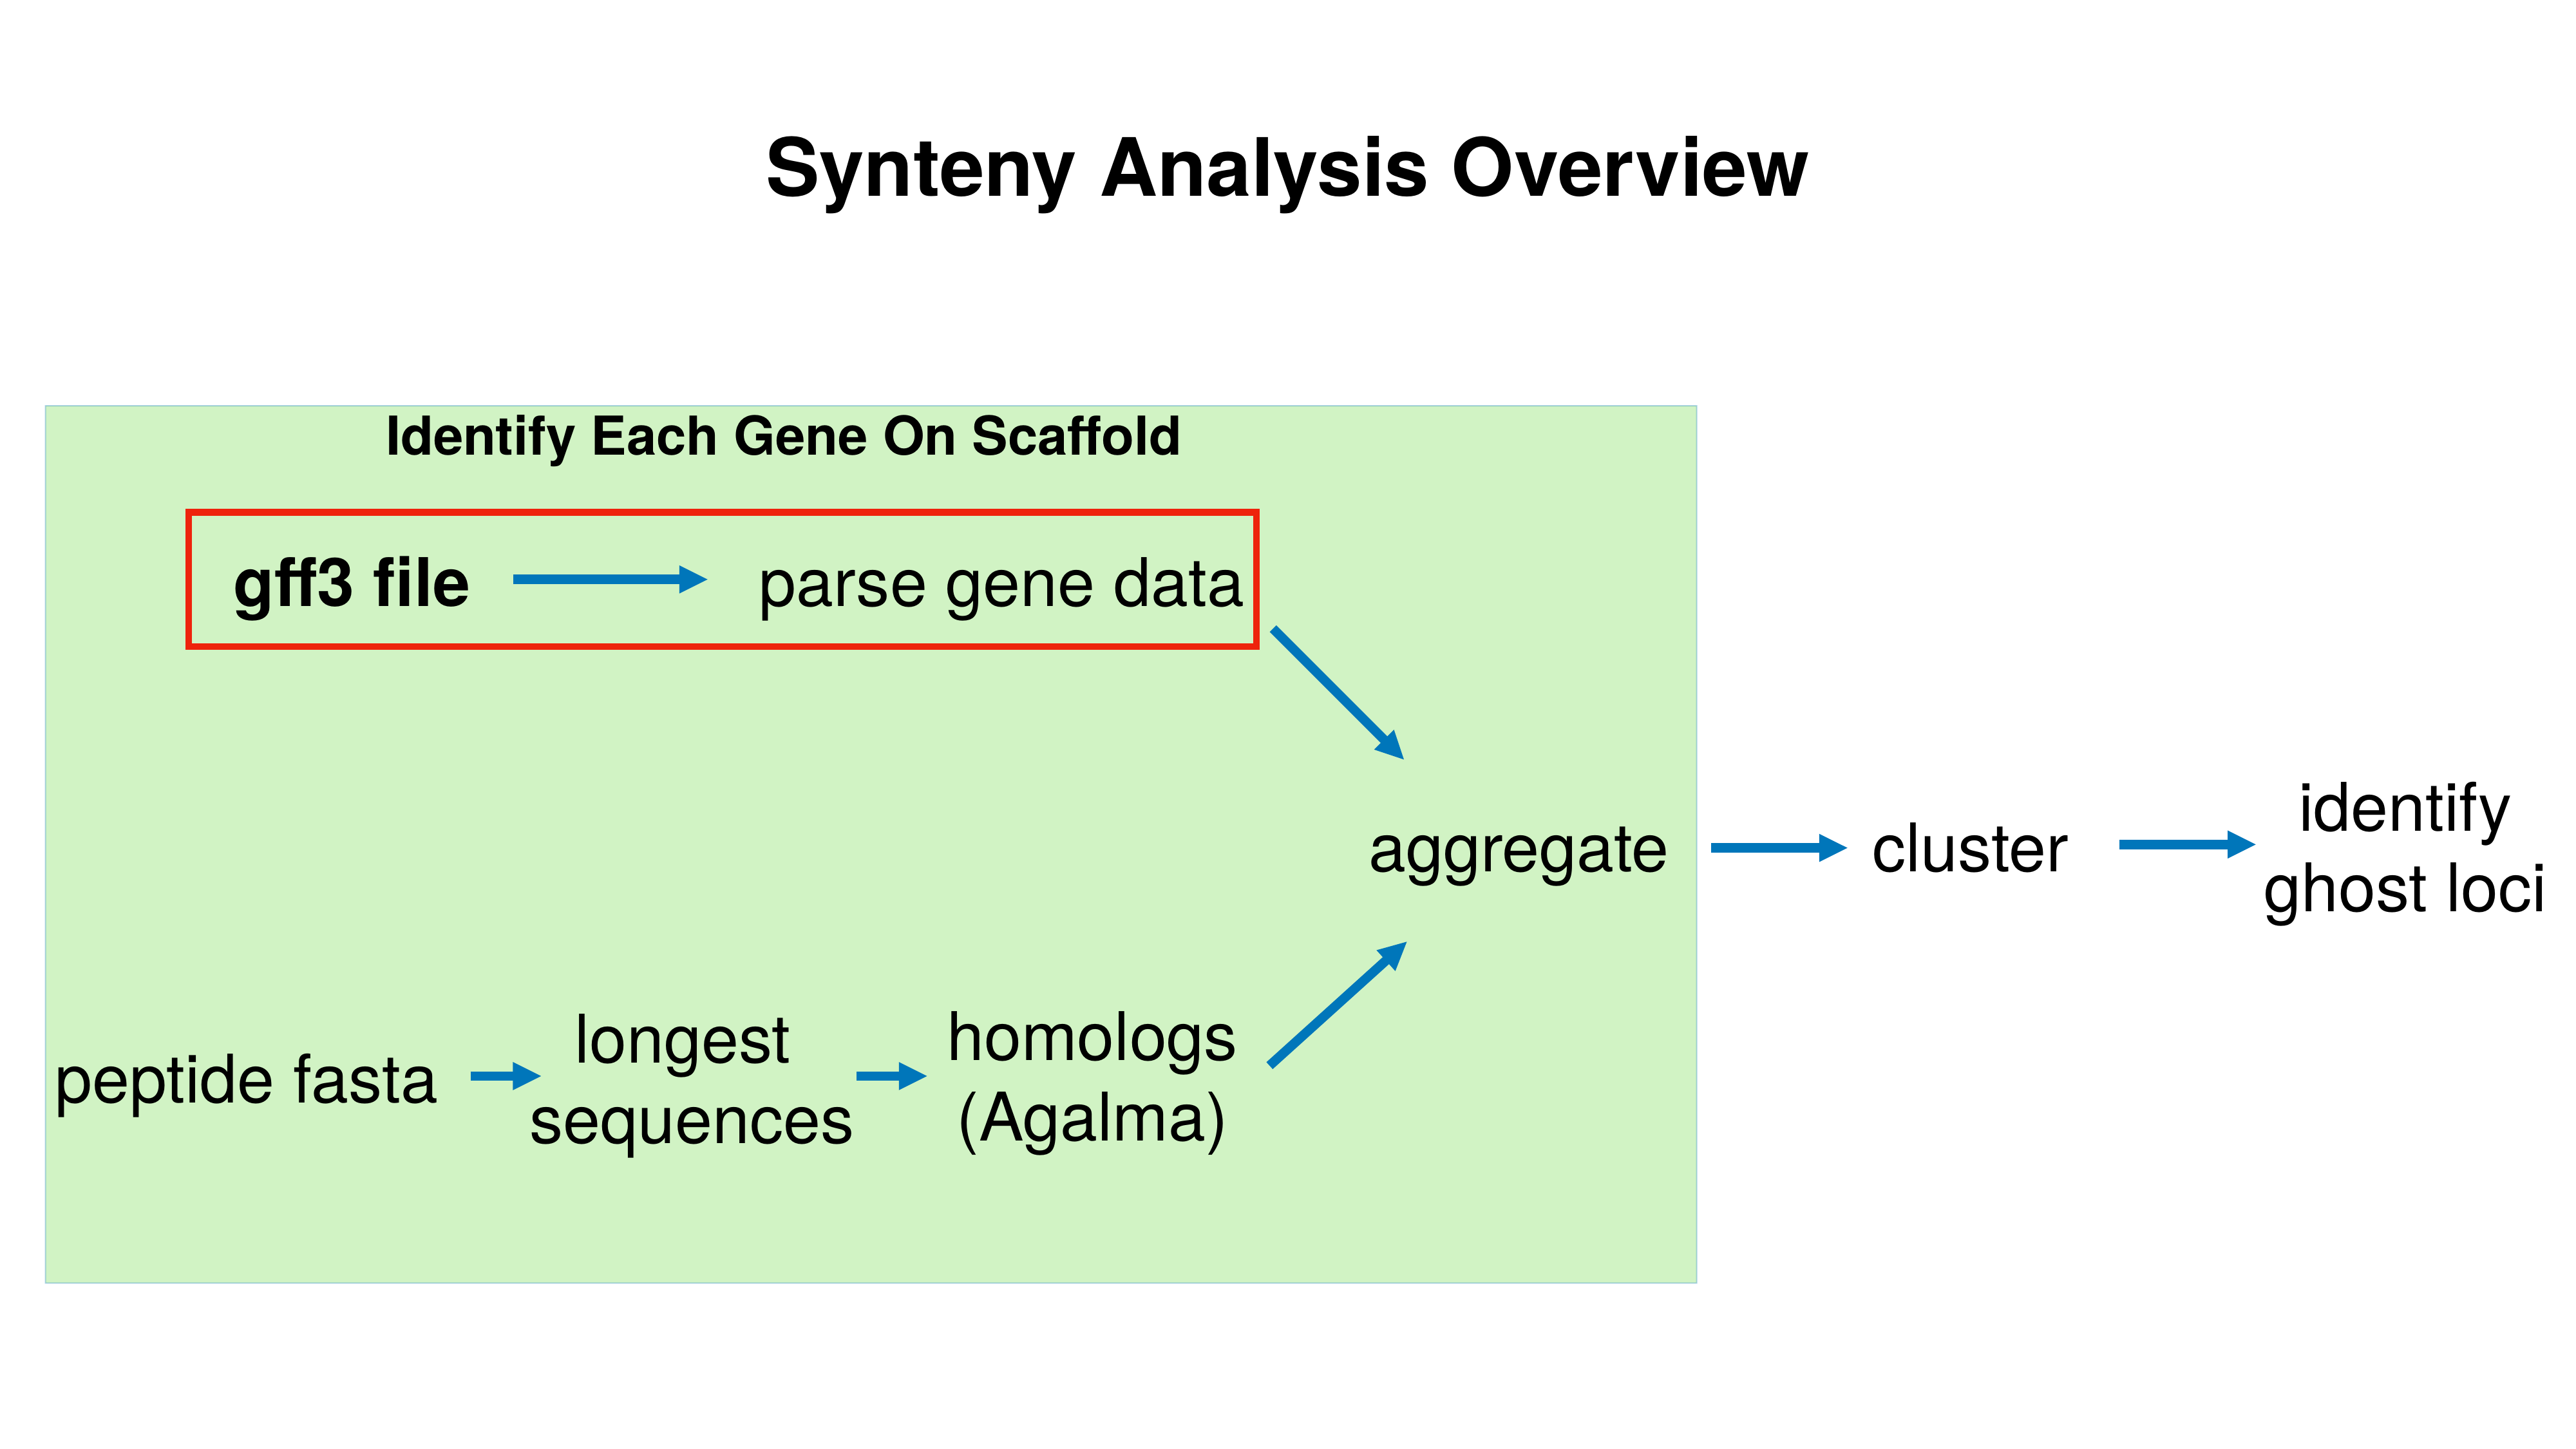

Synteny Analysis Overview
Identify Each Gene On Scaffold

gff3 file
parse gene data

identify
ghost loci
aggregate
cluster

homologs
(Agalma)
longest
sequences
peptide fasta